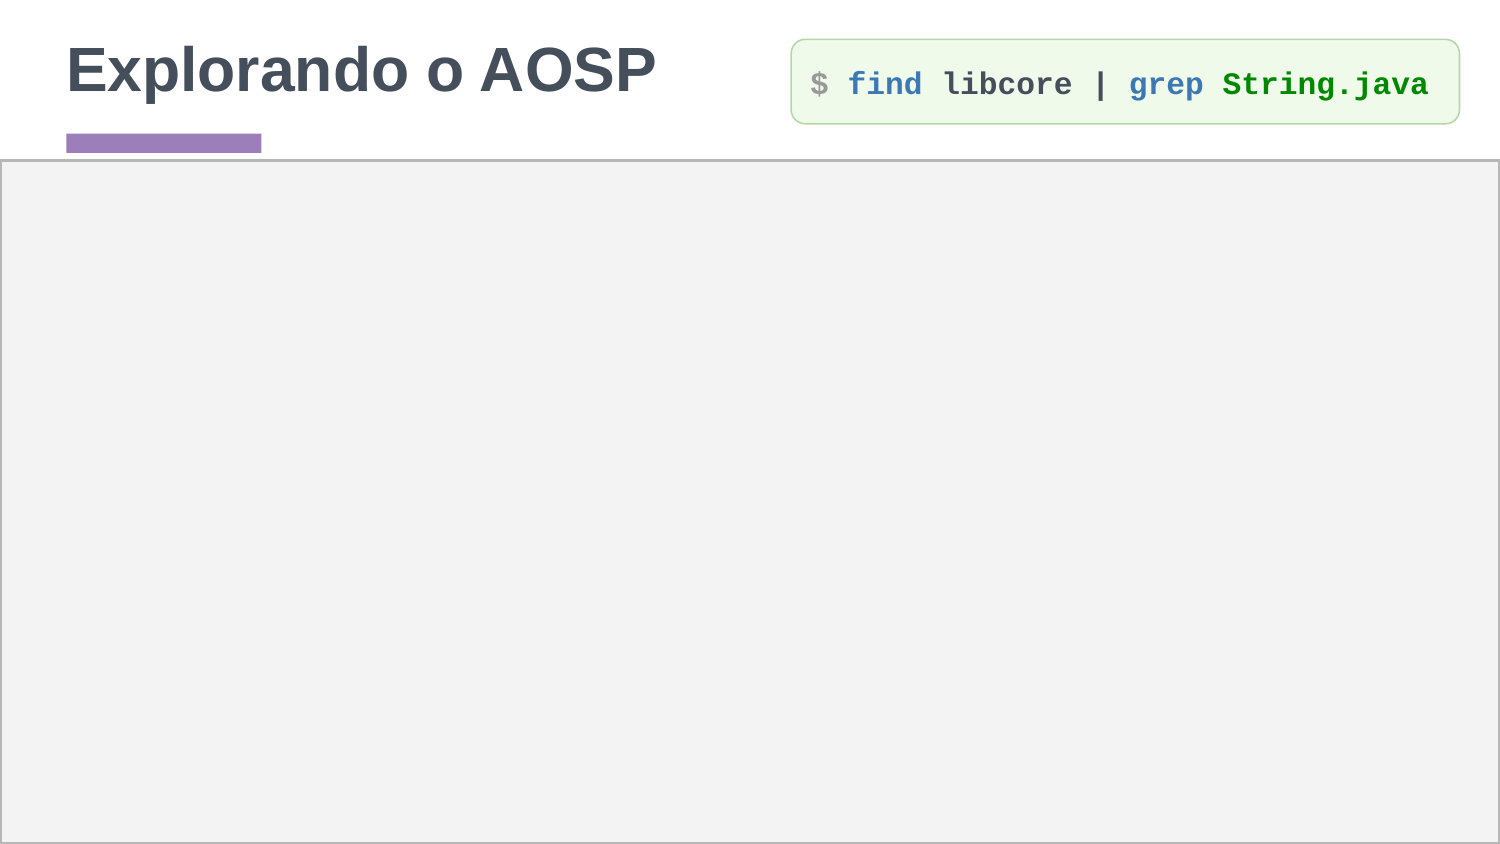

# Explorando o AOSP
$ find libcore | grep String.java

18